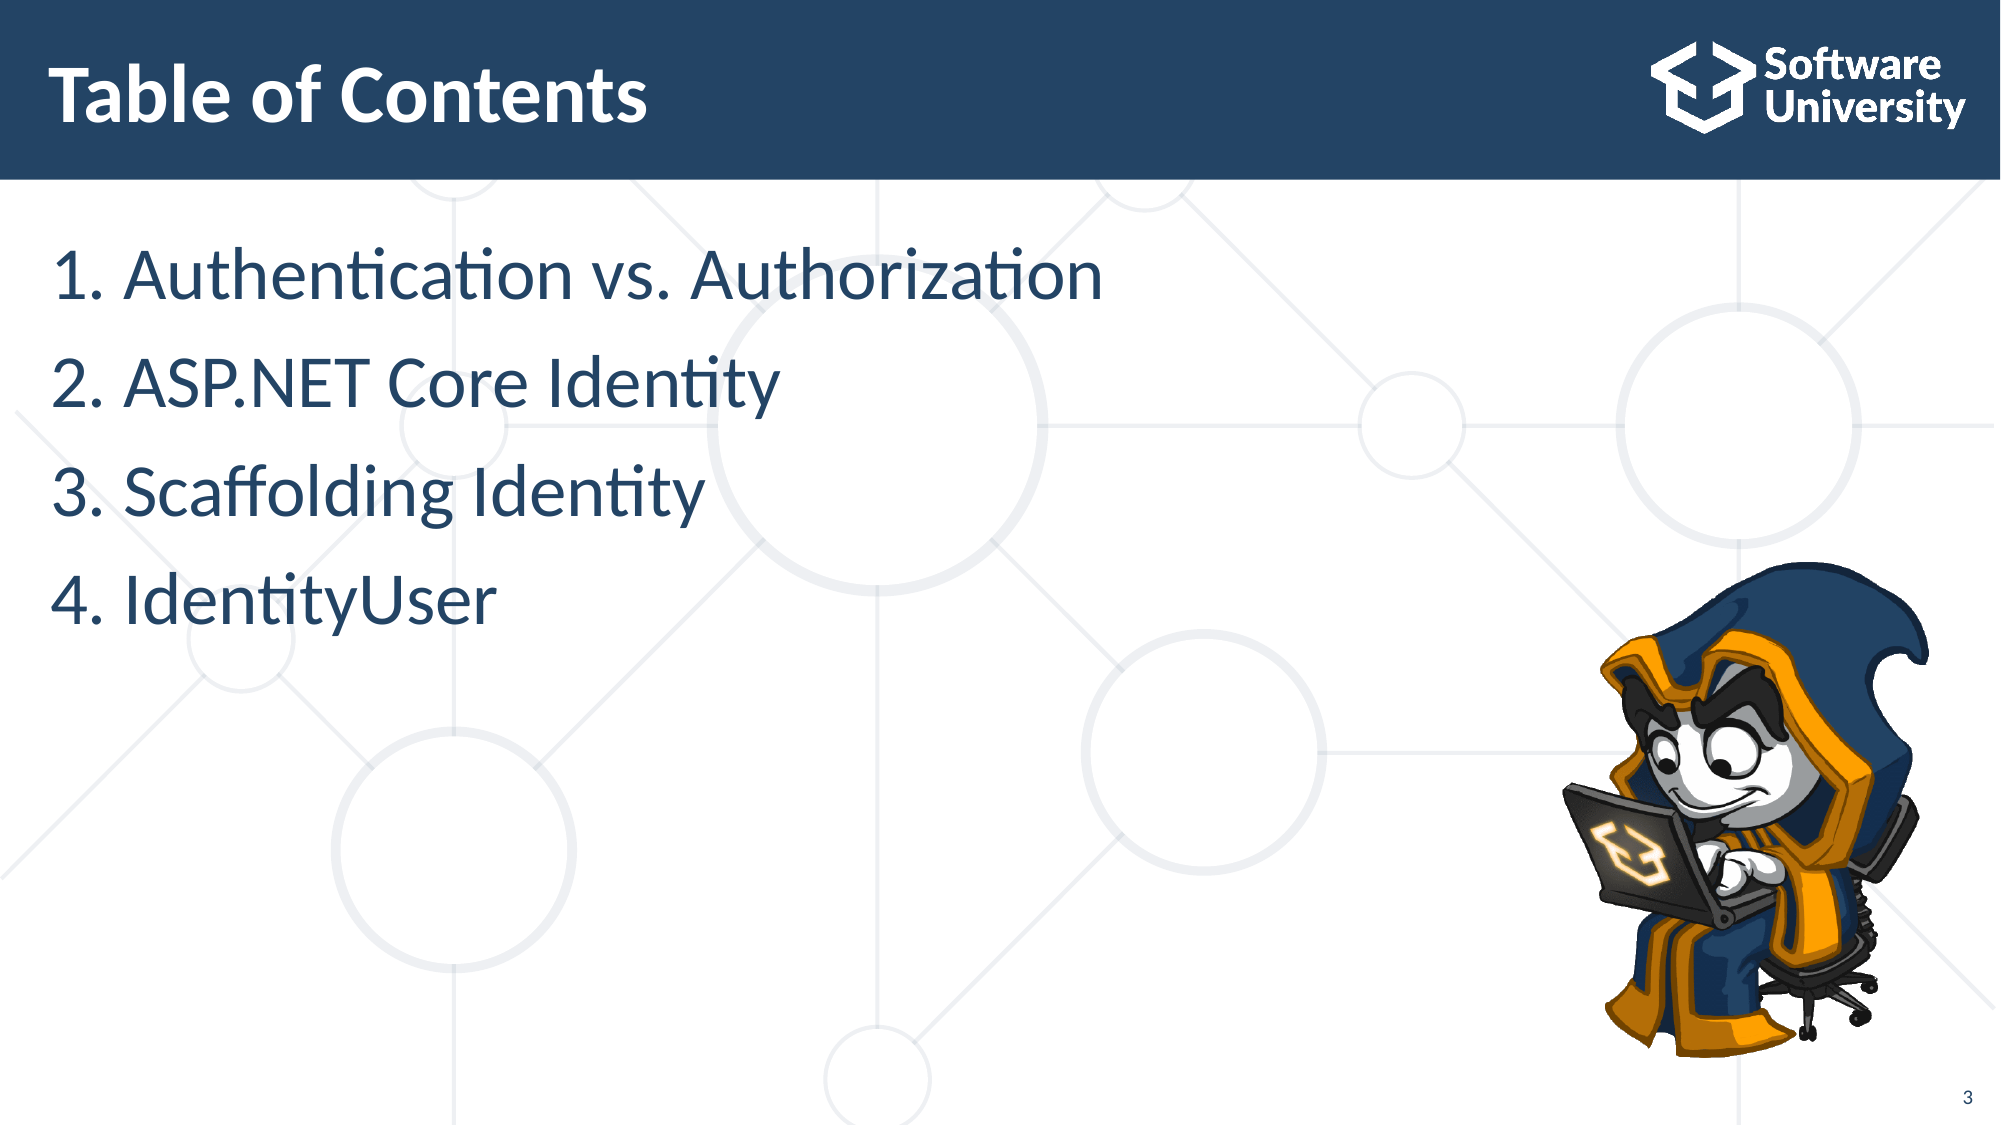

# Table of Contents
Authentication vs. Authorization
ASP.NET Core Identity
Scaffolding Identity
IdentityUser

3